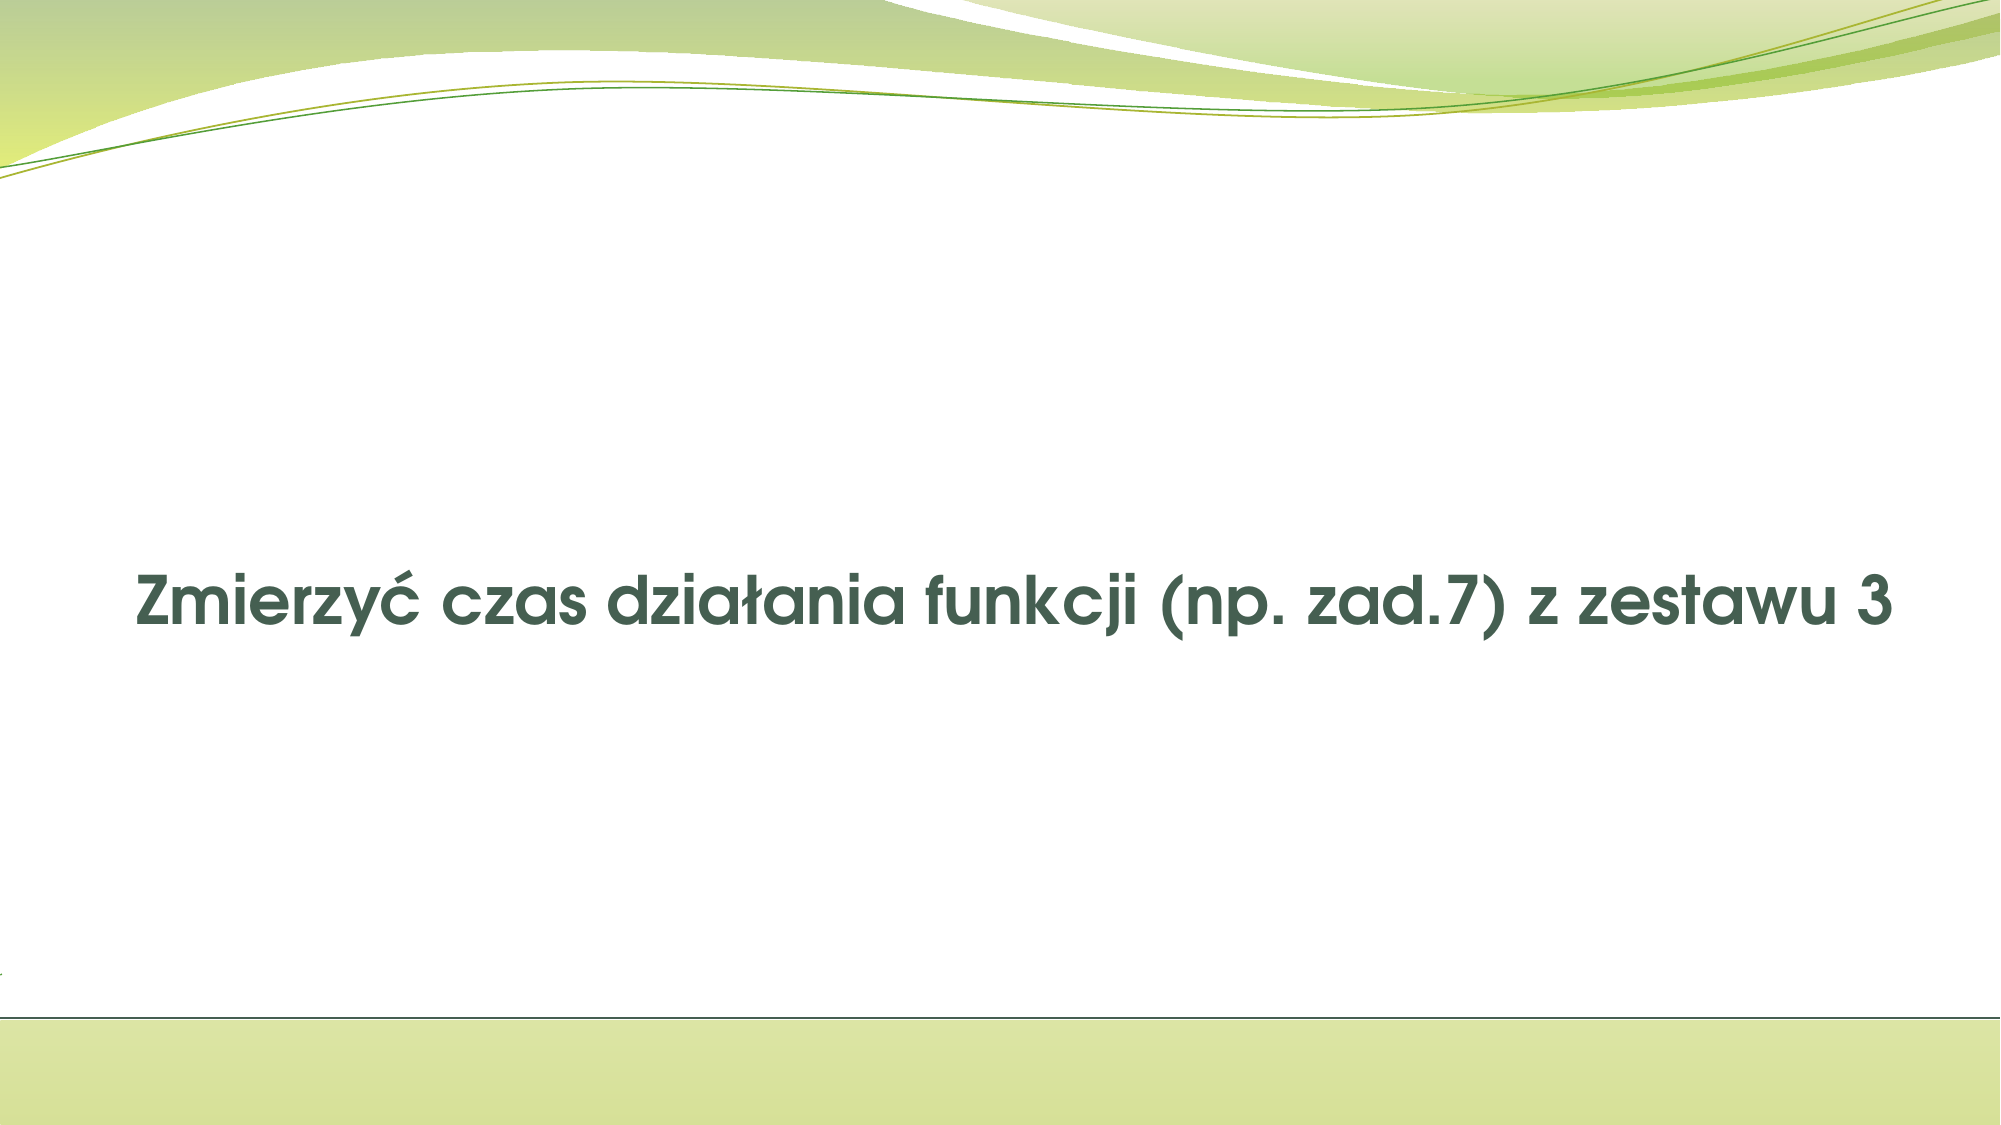

# Zmierzyć czas działania funkcji (np. zad.7) z zestawu 3